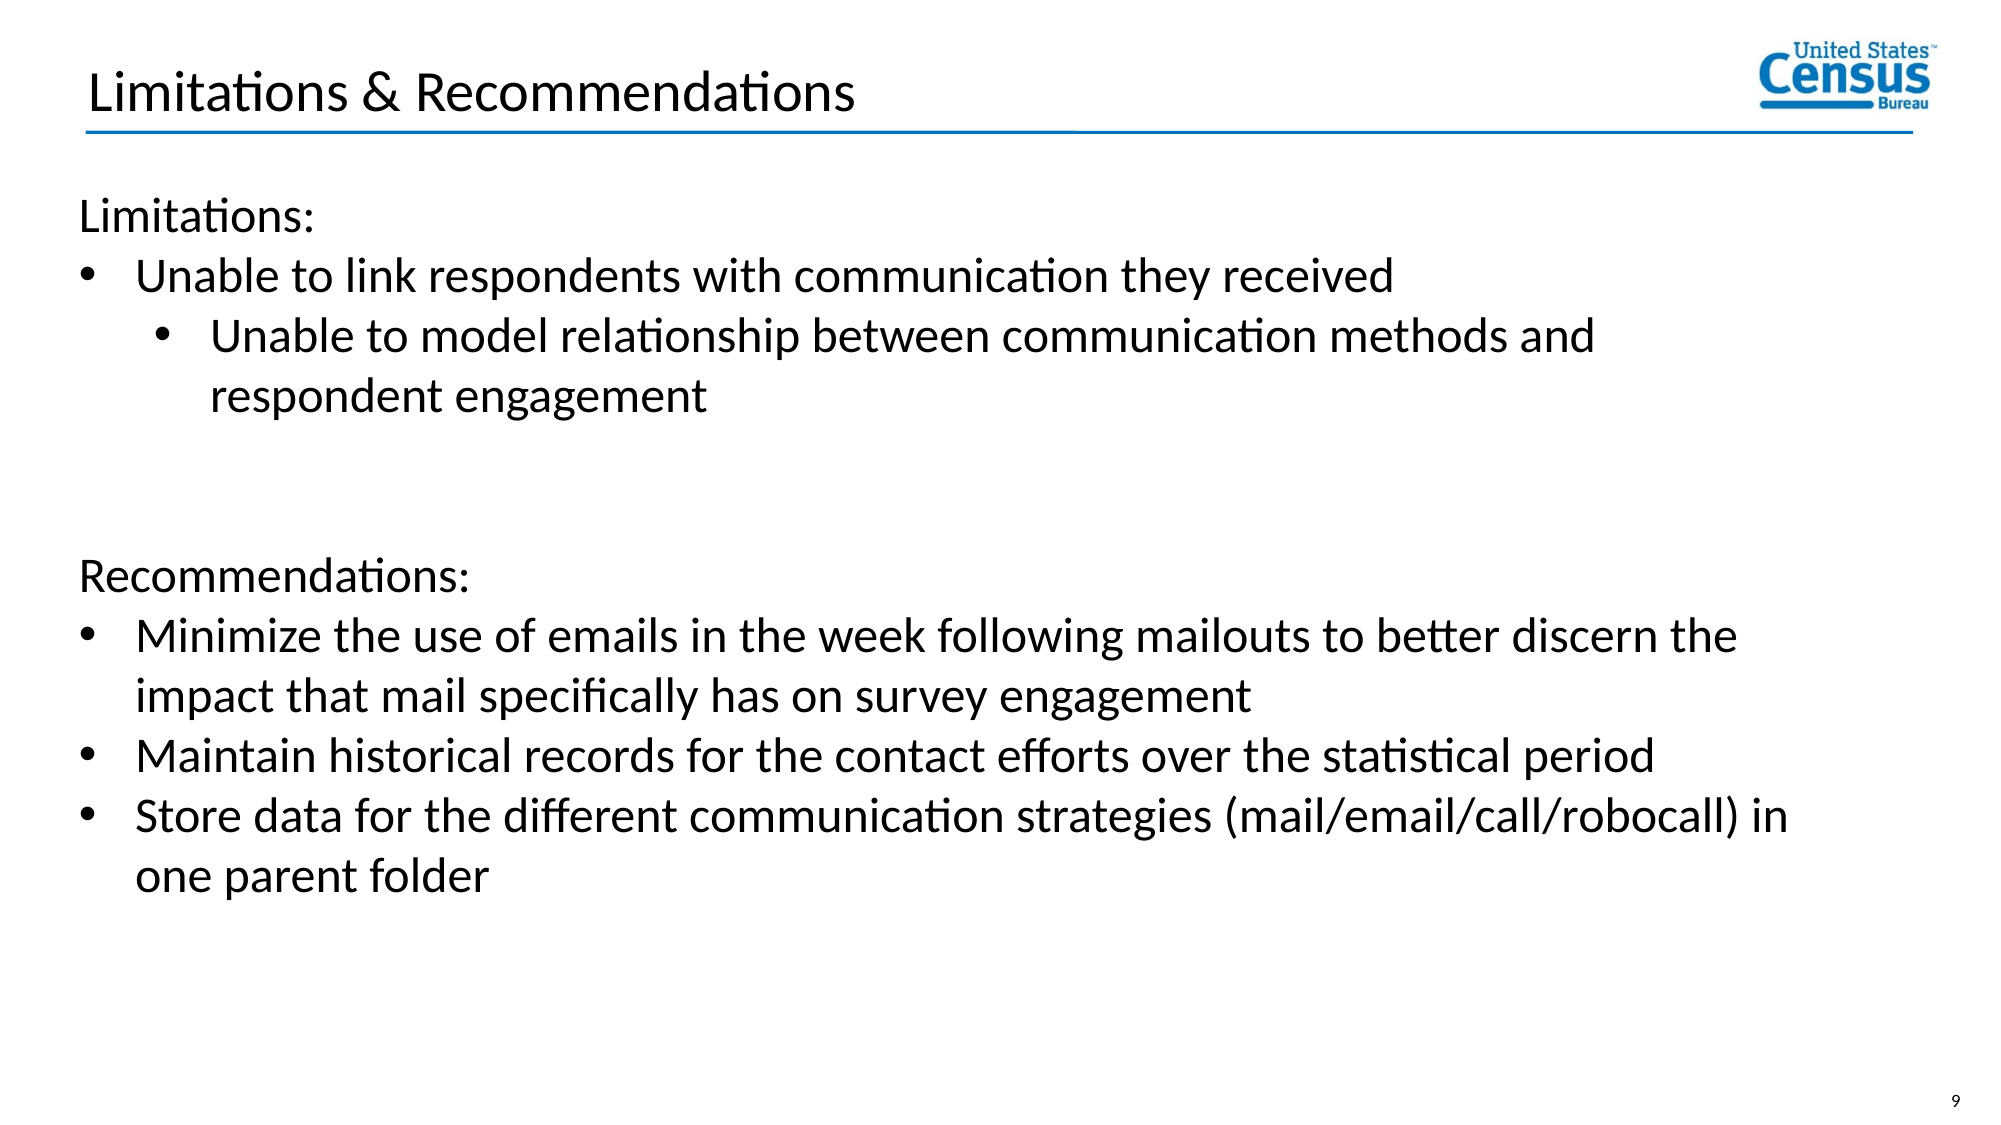

# Limitations & Recommendations
Limitations:
Unable to link respondents with communication they received
Unable to model relationship between communication methods and respondent engagement

Recommendations:
Minimize the use of emails in the week following mailouts to better discern the impact that mail specifically has on survey engagement
Maintain historical records for the contact efforts over the statistical period
Store data for the different communication strategies (mail/email/call/robocall) in one parent folder